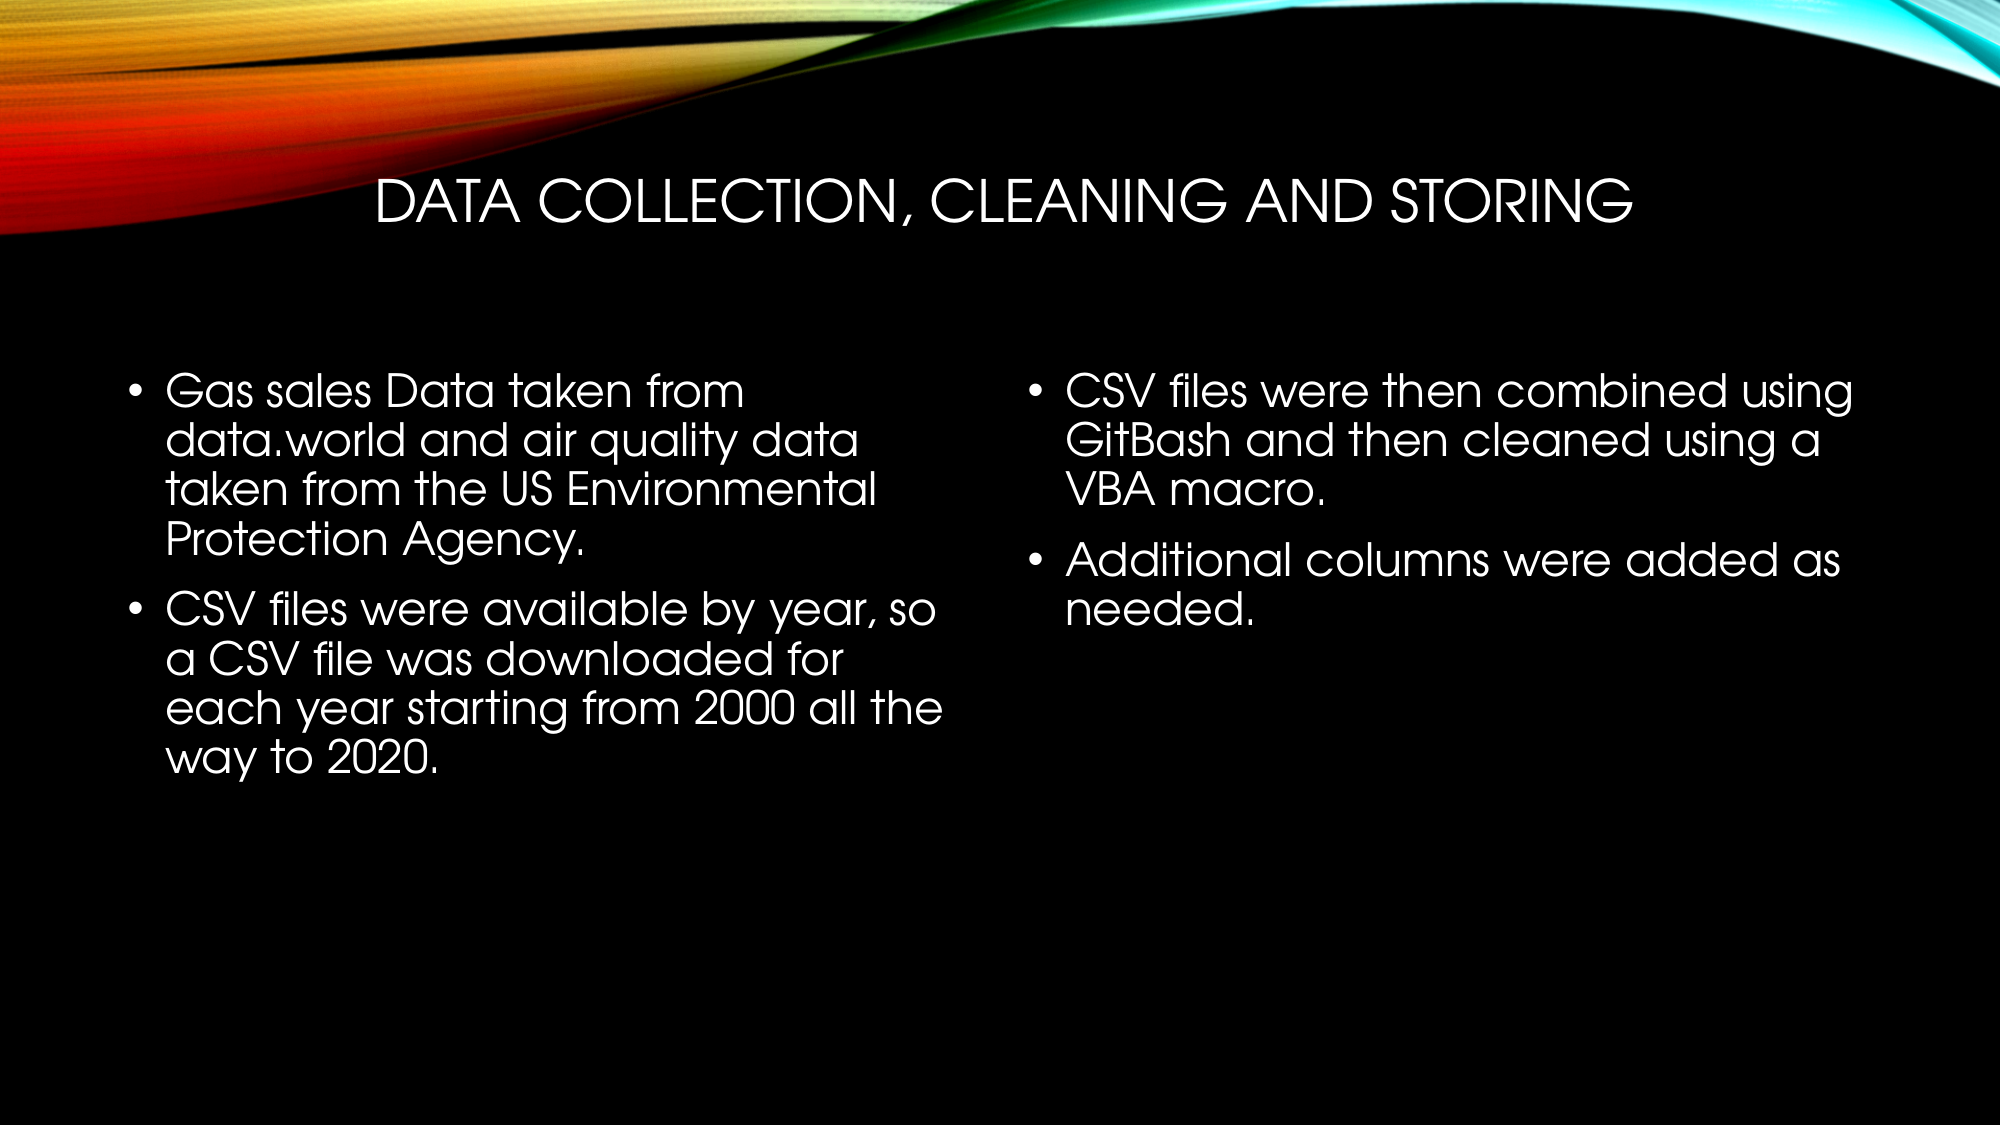

# Data collection, cleaning and storing
Gas sales Data taken from data.world and air quality data taken from the US Environmental Protection Agency.
CSV files were available by year, so a CSV file was downloaded for each year starting from 2000 all the way to 2020.

CSV files were then combined using GitBash and then cleaned using a VBA macro.
Additional columns were added as needed.